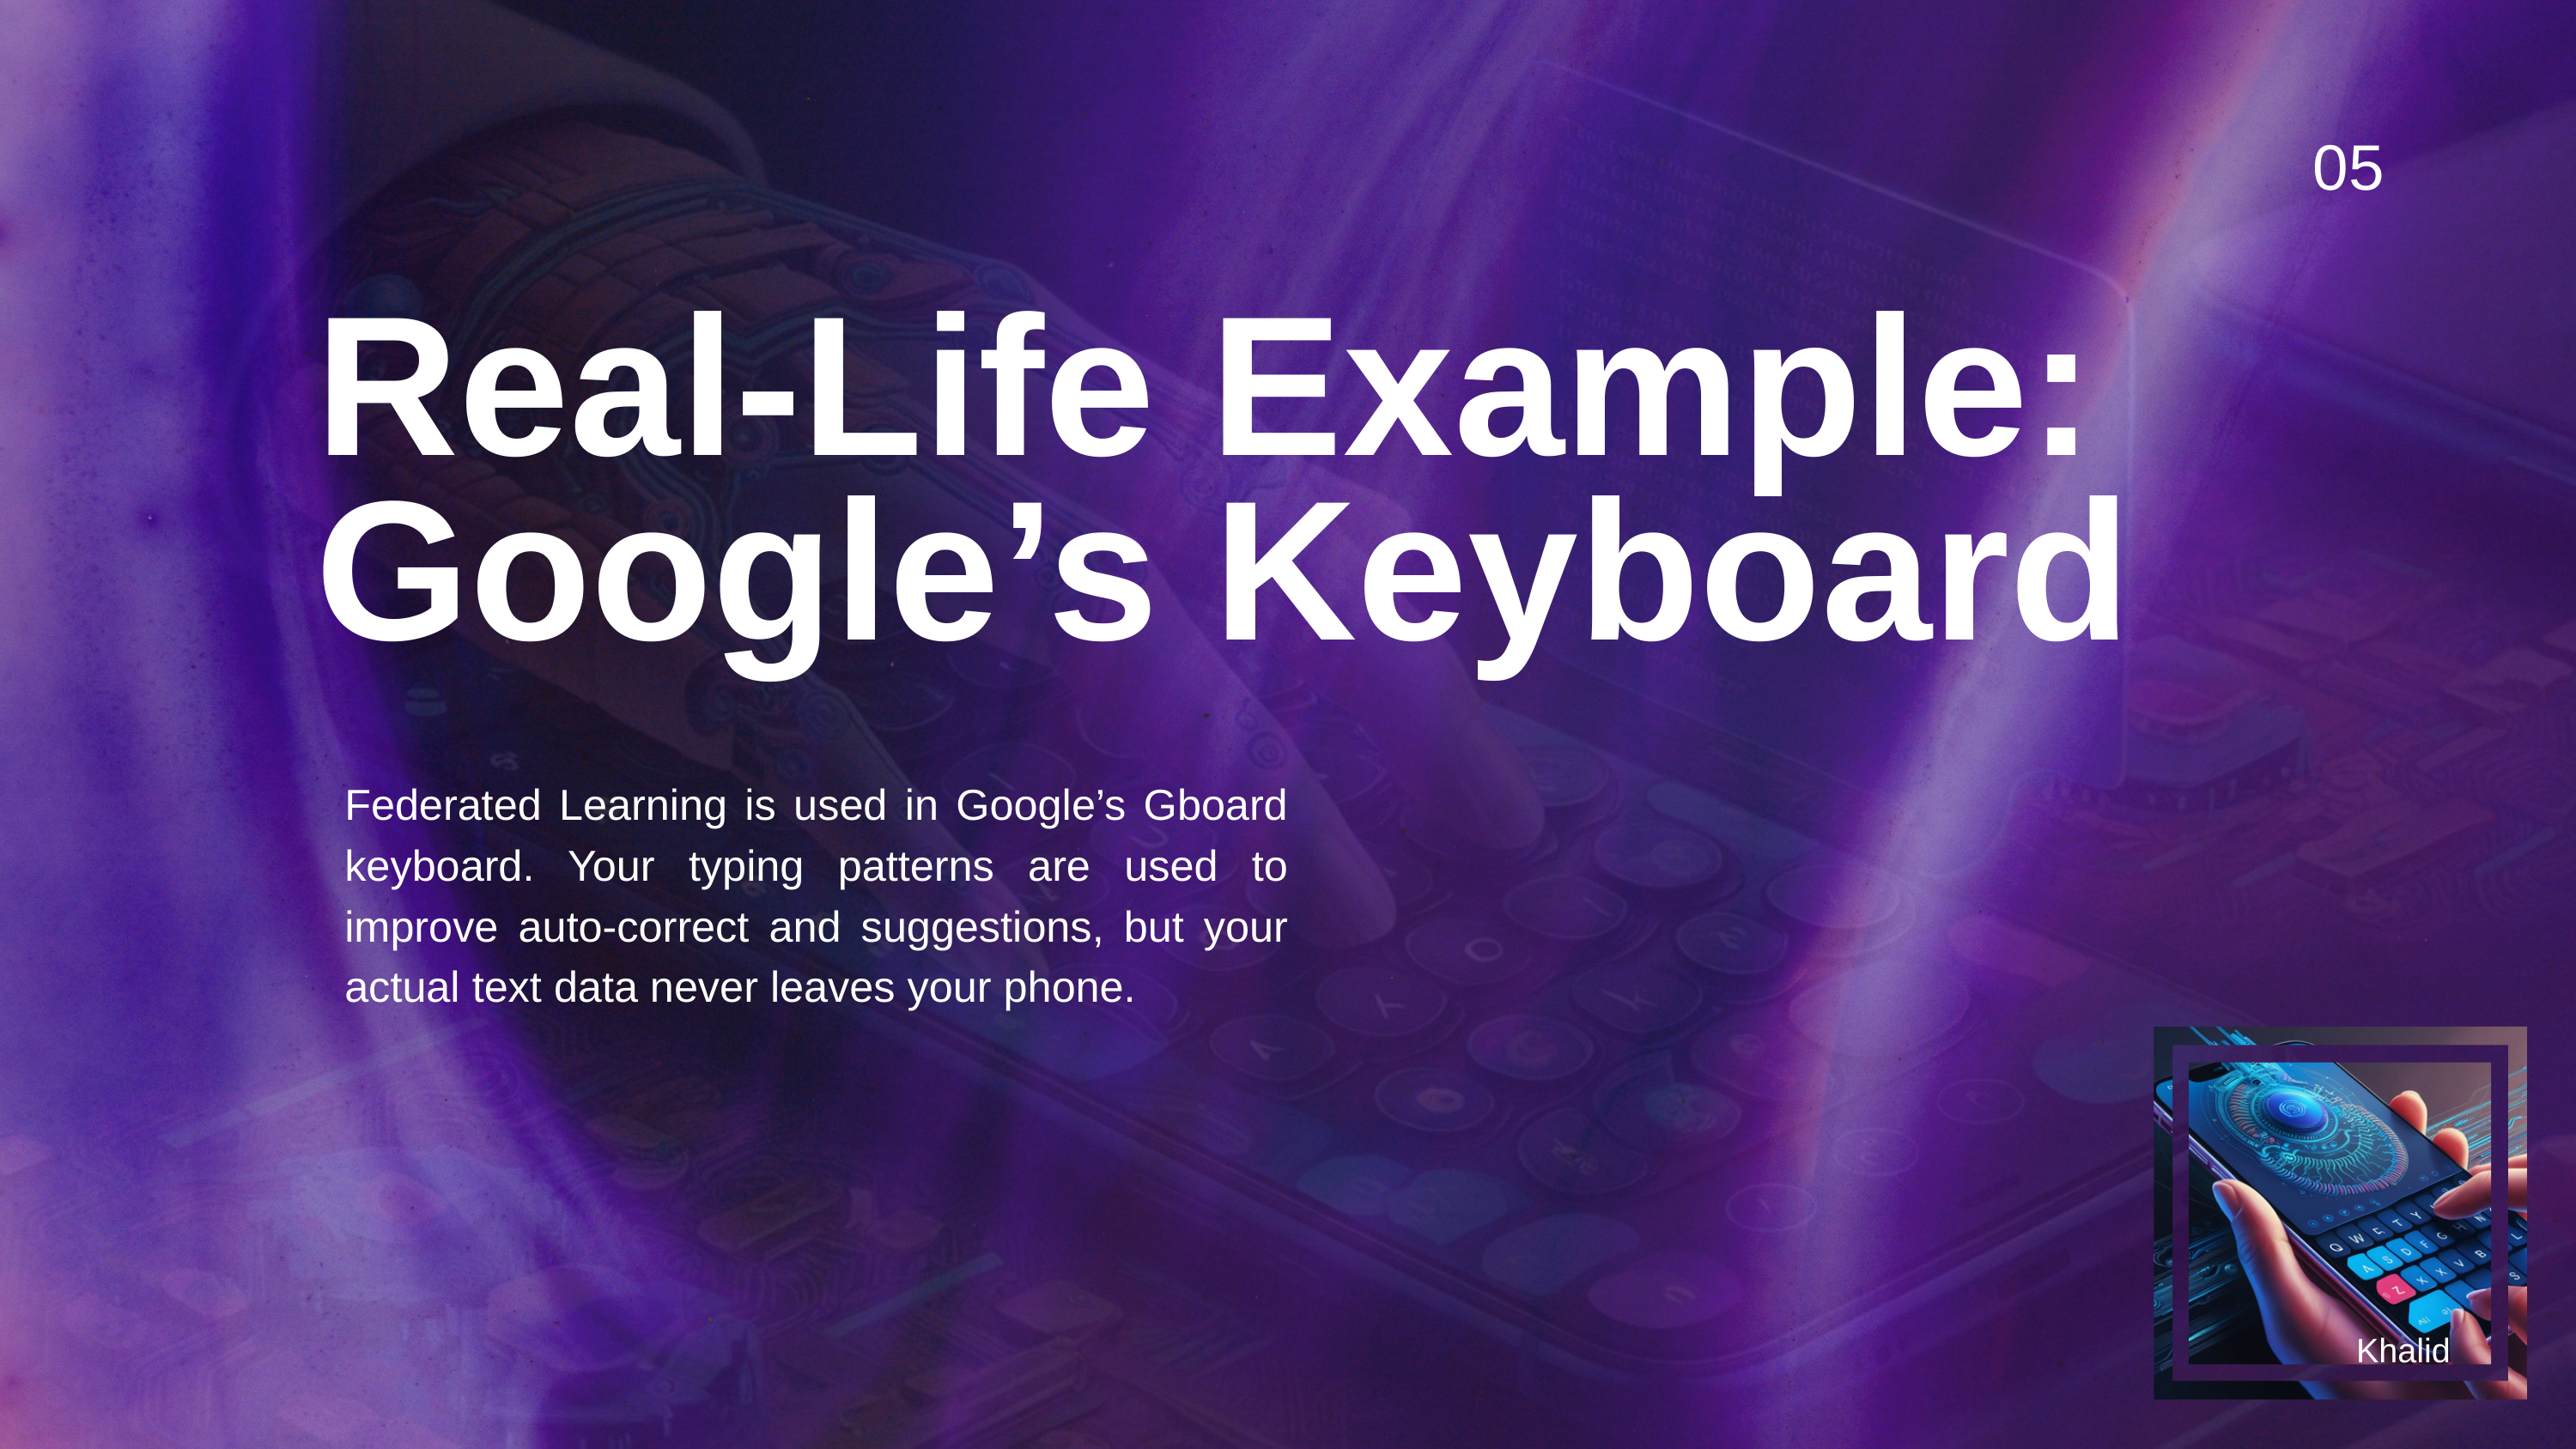

05
Real-Life Example: Google’s Keyboard
Federated Learning is used in Google’s Gboard keyboard. Your typing patterns are used to improve auto-correct and suggestions, but your actual text data never leaves your phone.

Khalid